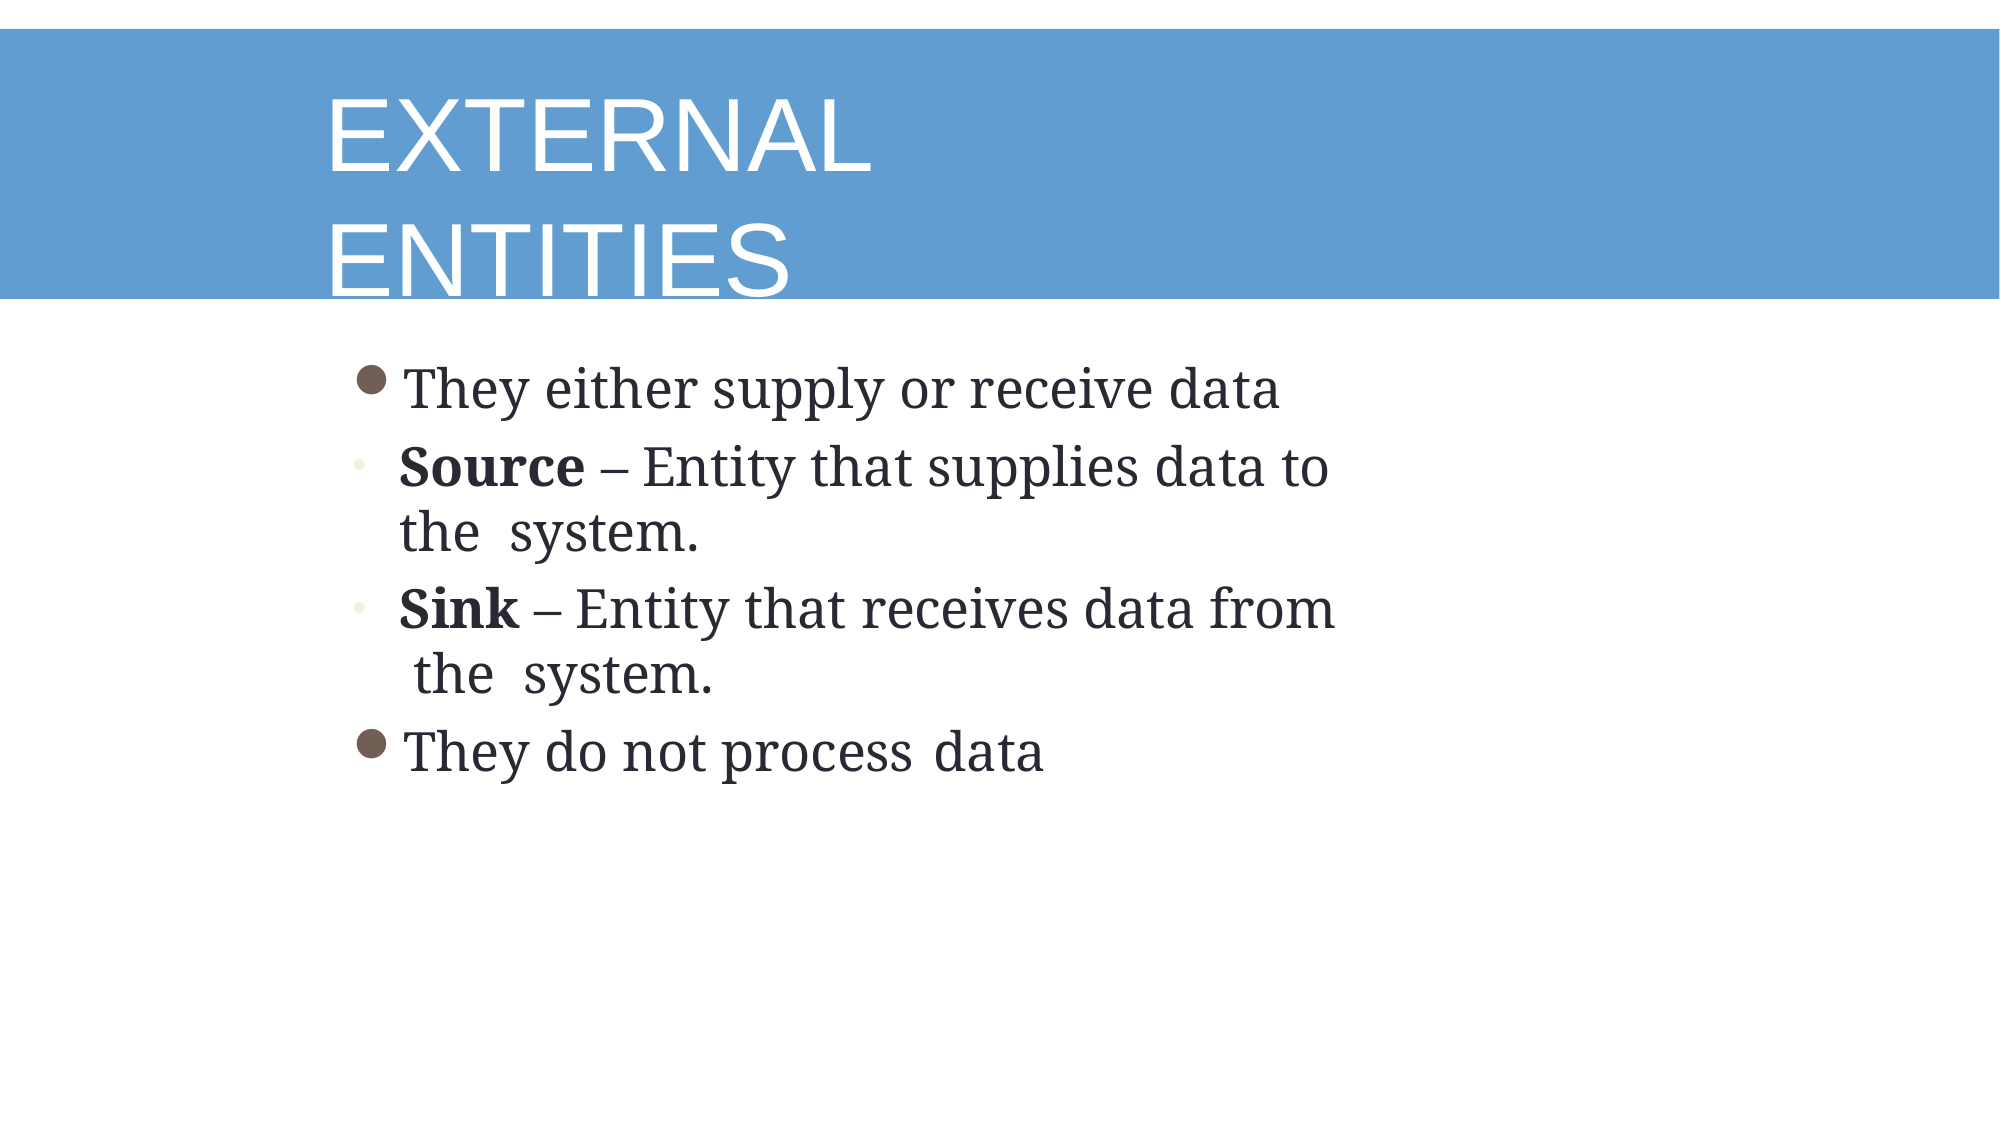

# External Entities
They either supply or receive data
Source – Entity that supplies data to the  system.
Sink – Entity that receives data from  the  system.
They do not process  data